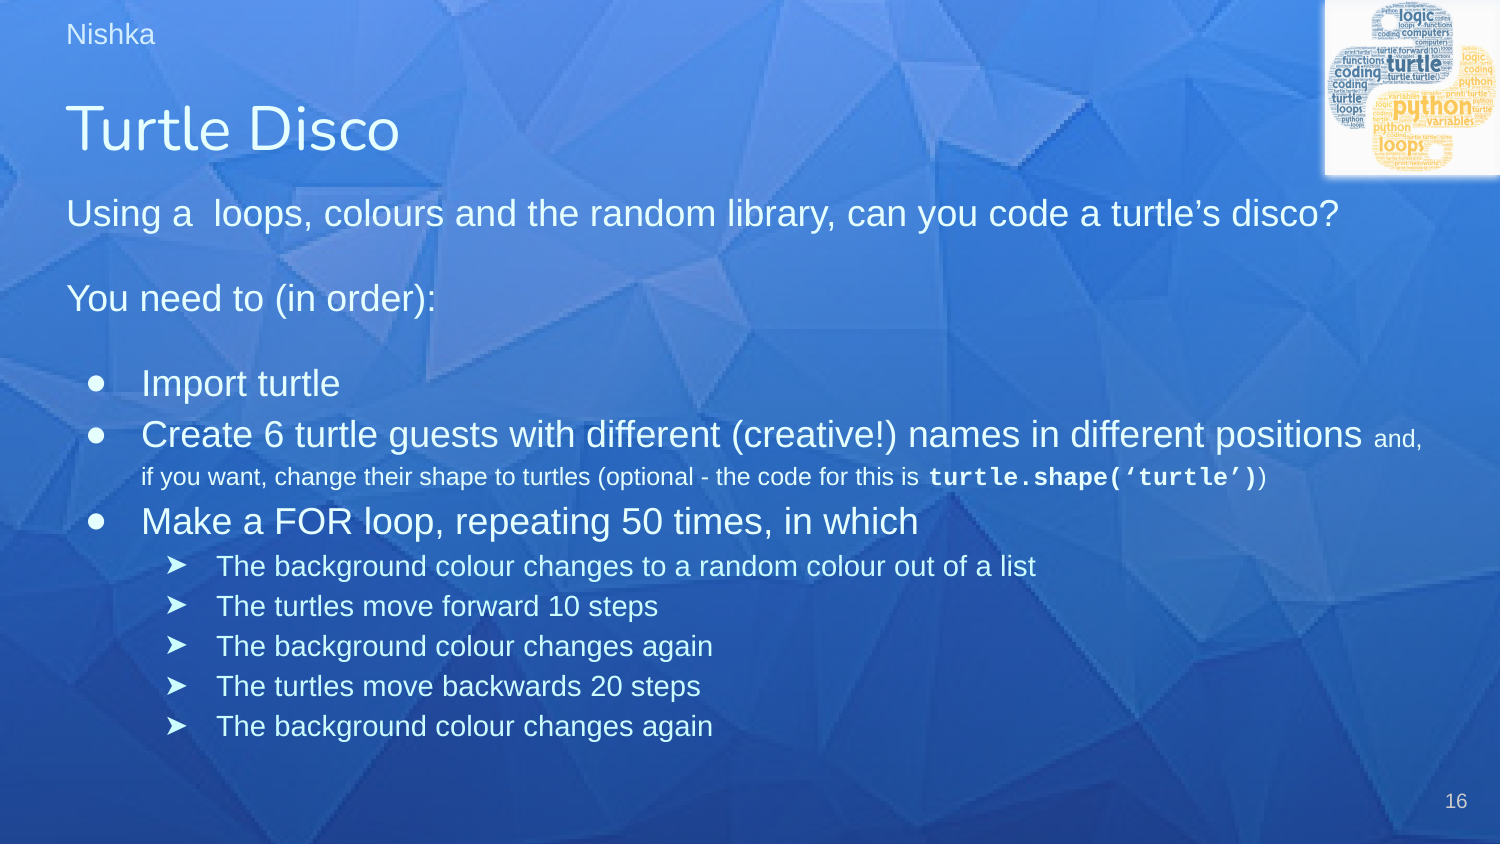

# Turtle Disco
Using a  loops, colours and the random library, can you code a turtle’s disco?
You need to (in order):
Import turtle
Create 6 turtle guests with different (creative!) names in different positions and, if you want, change their shape to turtles (optional - the code for this is turtle.shape(‘turtle’))
Make a FOR loop, repeating 50 times, in which
The background colour changes to a random colour out of a list
The turtles move forward 10 steps
The background colour changes again
The turtles move backwards 20 steps
The background colour changes again
16